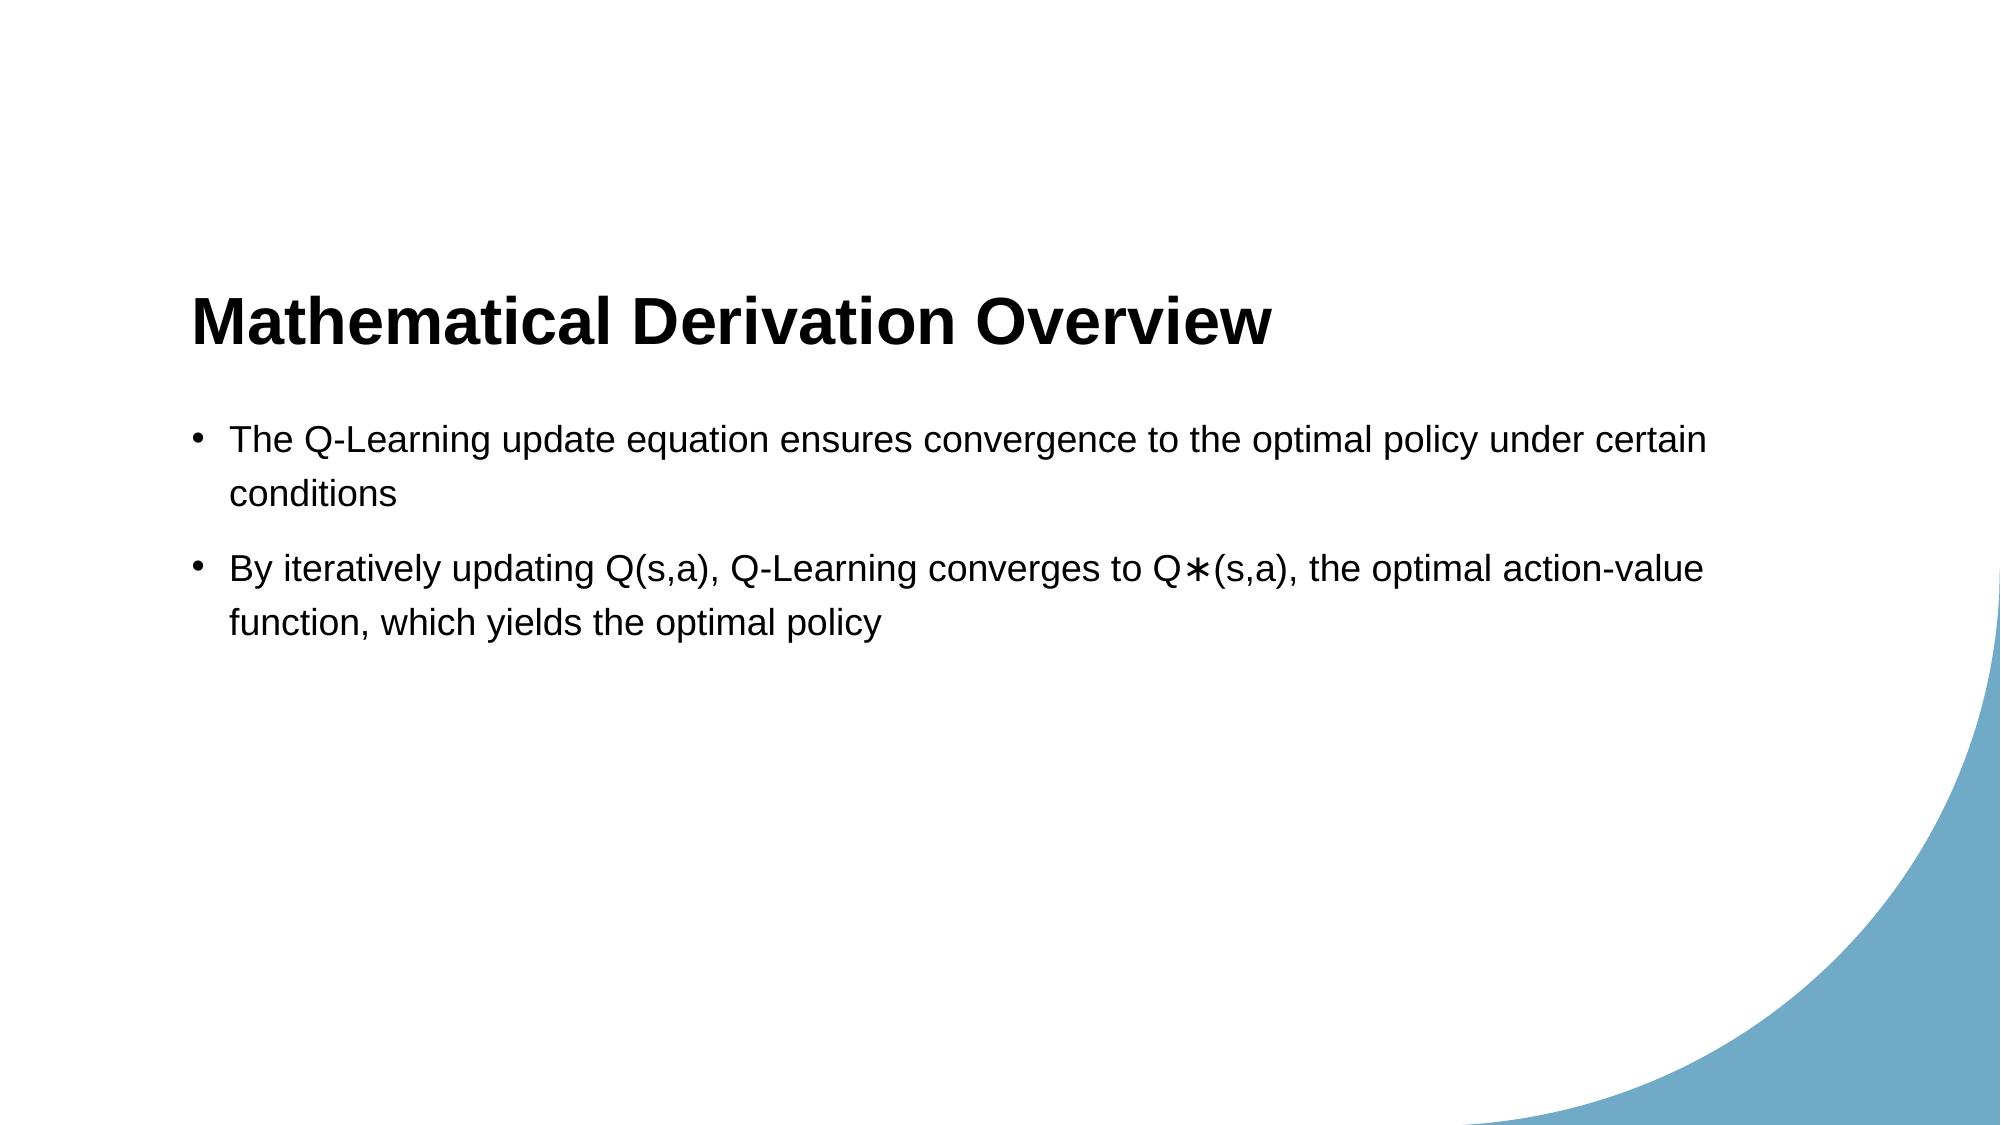

# Mathematical Derivation Overview
The Q-Learning update equation ensures convergence to the optimal policy under certain conditions
By iteratively updating Q(s,a), Q-Learning converges to Q∗(s,a), the optimal action-value function, which yields the optimal policy